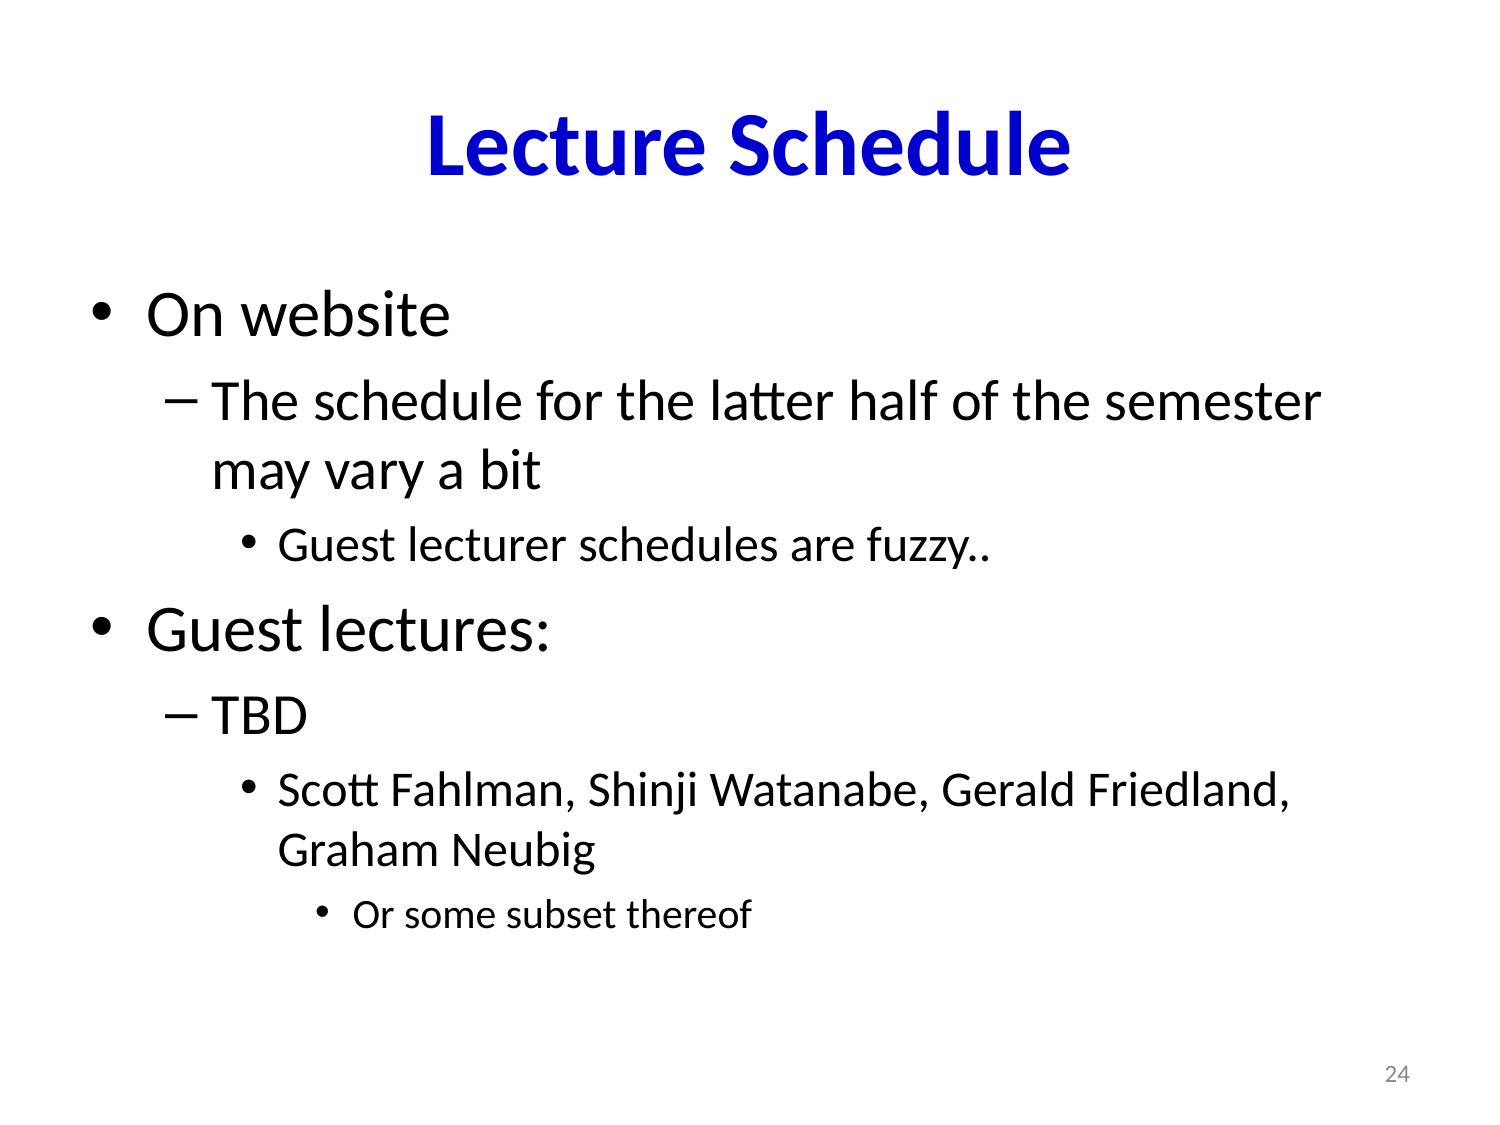

# Lecture Schedule
On website
The schedule for the latter half of the semester may vary a bit
Guest lecturer schedules are fuzzy..
Guest lectures:
TBD
Scott Fahlman, Shinji Watanabe, Gerald Friedland, Graham Neubig
Or some subset thereof
24